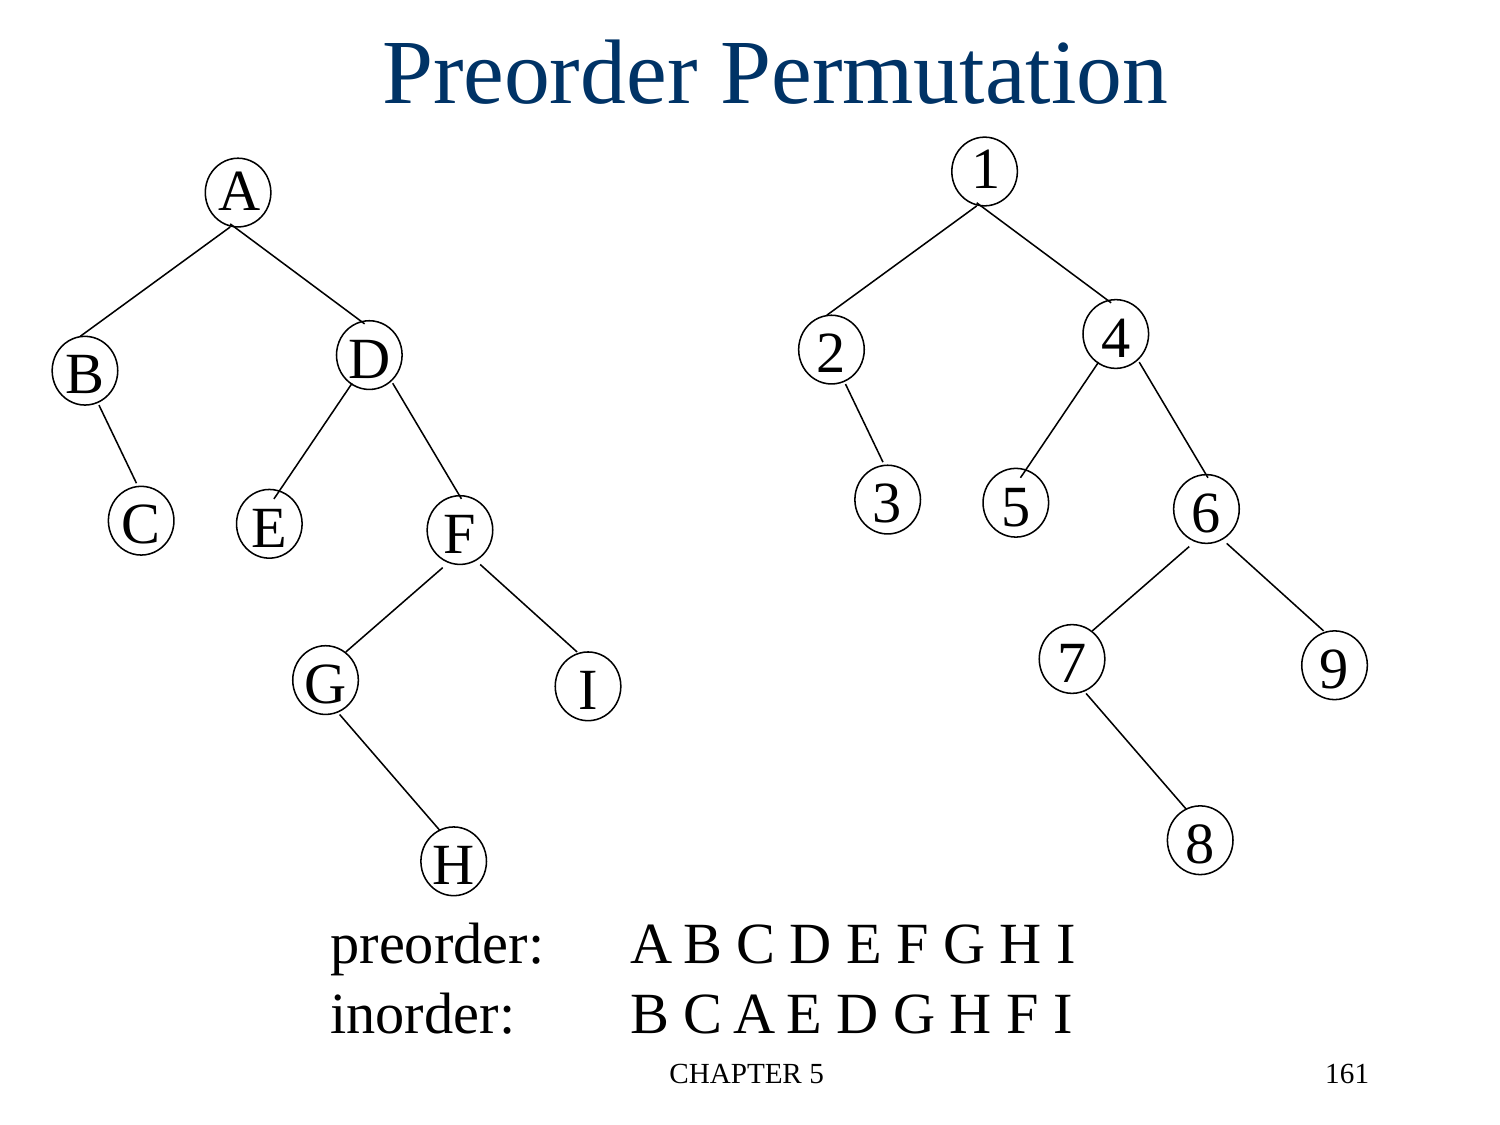

Preorder Permutation
1

4
2

3
5
6

7
9

8
A

D
B

C
E
F

G
I

H
preorder: 	A B C D E F G H I
inorder:	B C A E D G H F I
CHAPTER 5
161